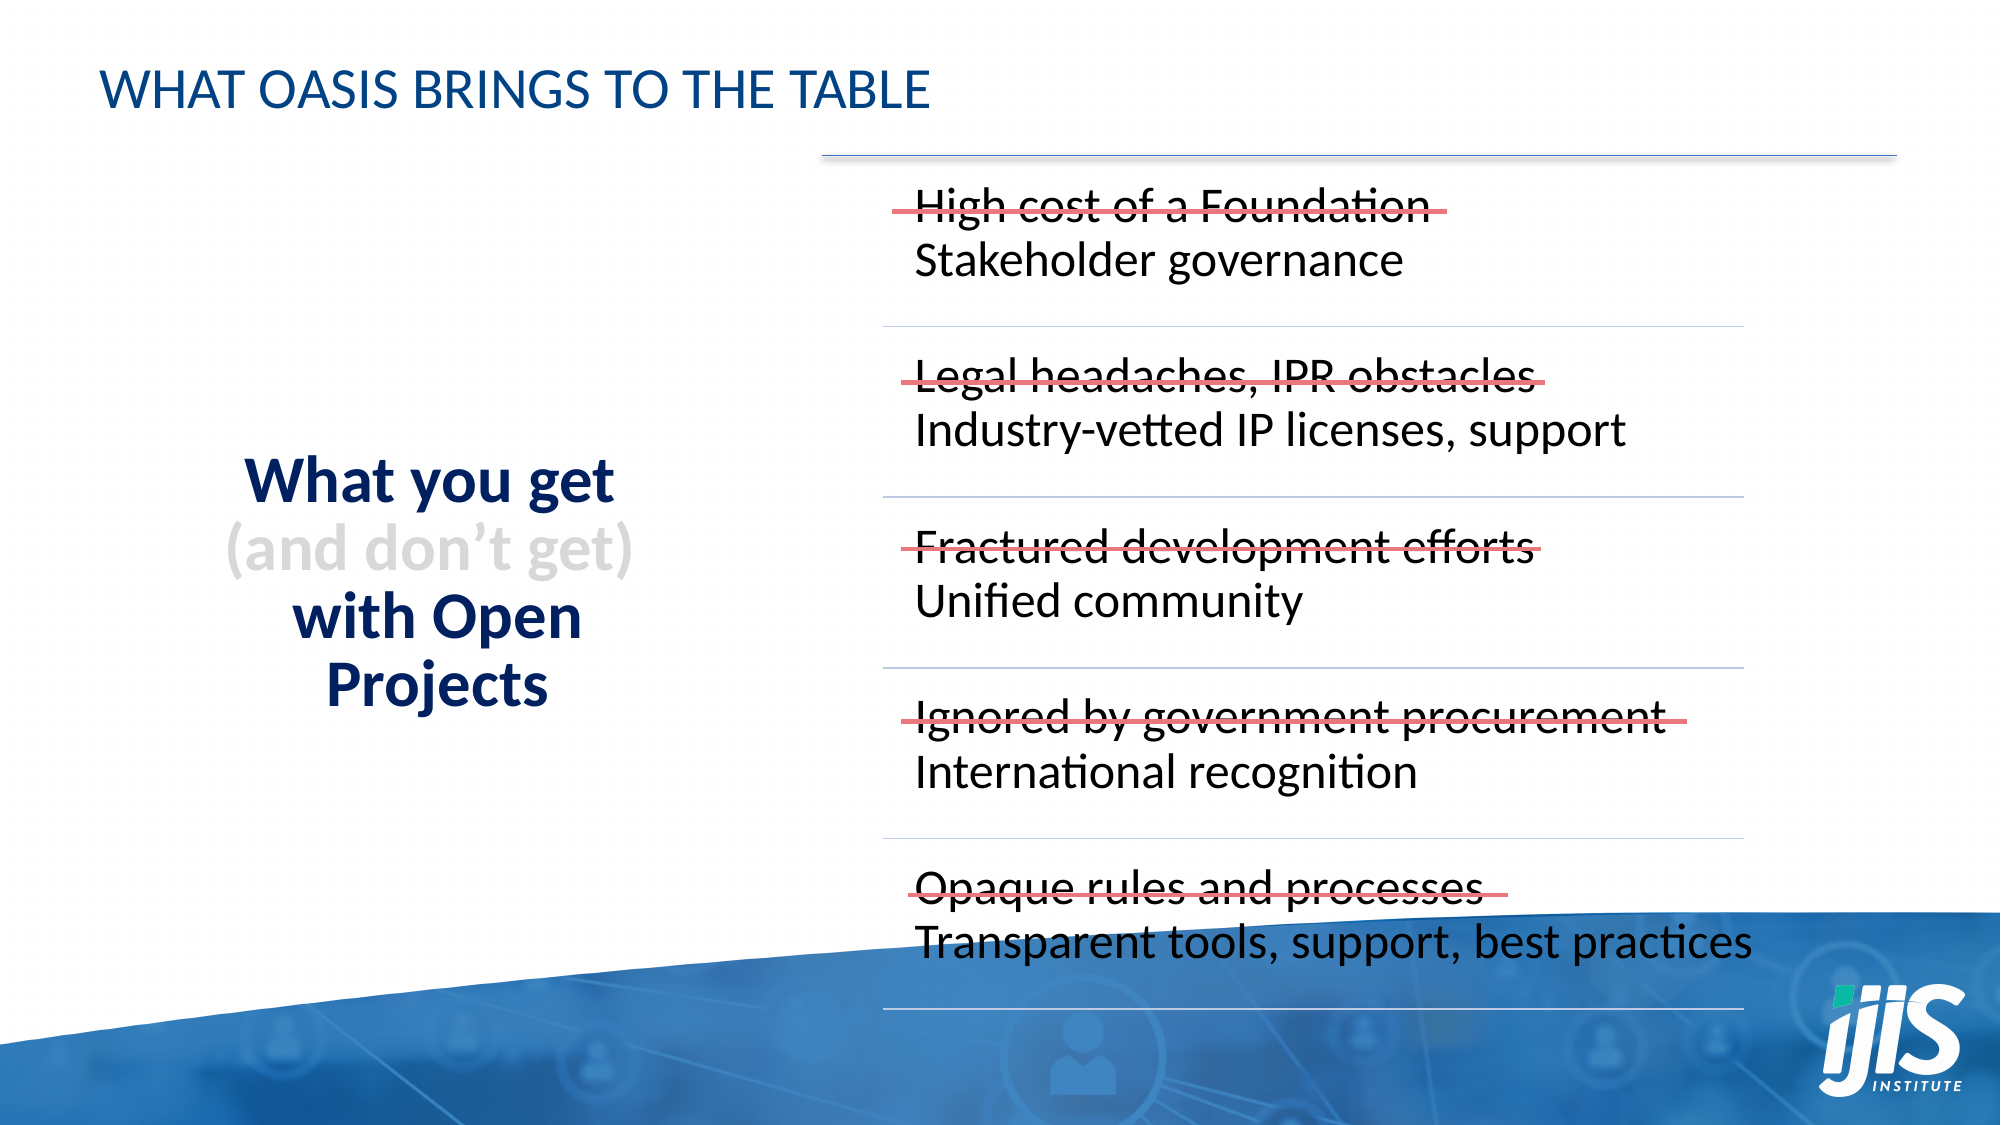

What OASIS BRINGS to the table

High cost of a Foundation
Stakeholder governance

Legal headaches, IPR obstacles
Industry-vetted IP licenses, support

Fractured development efforts
Unified community

Ignored by government procurement  International recognition

Opaque rules and processes
Transparent tools, support, best practices
# What you get (and don’t get) with Open Projects